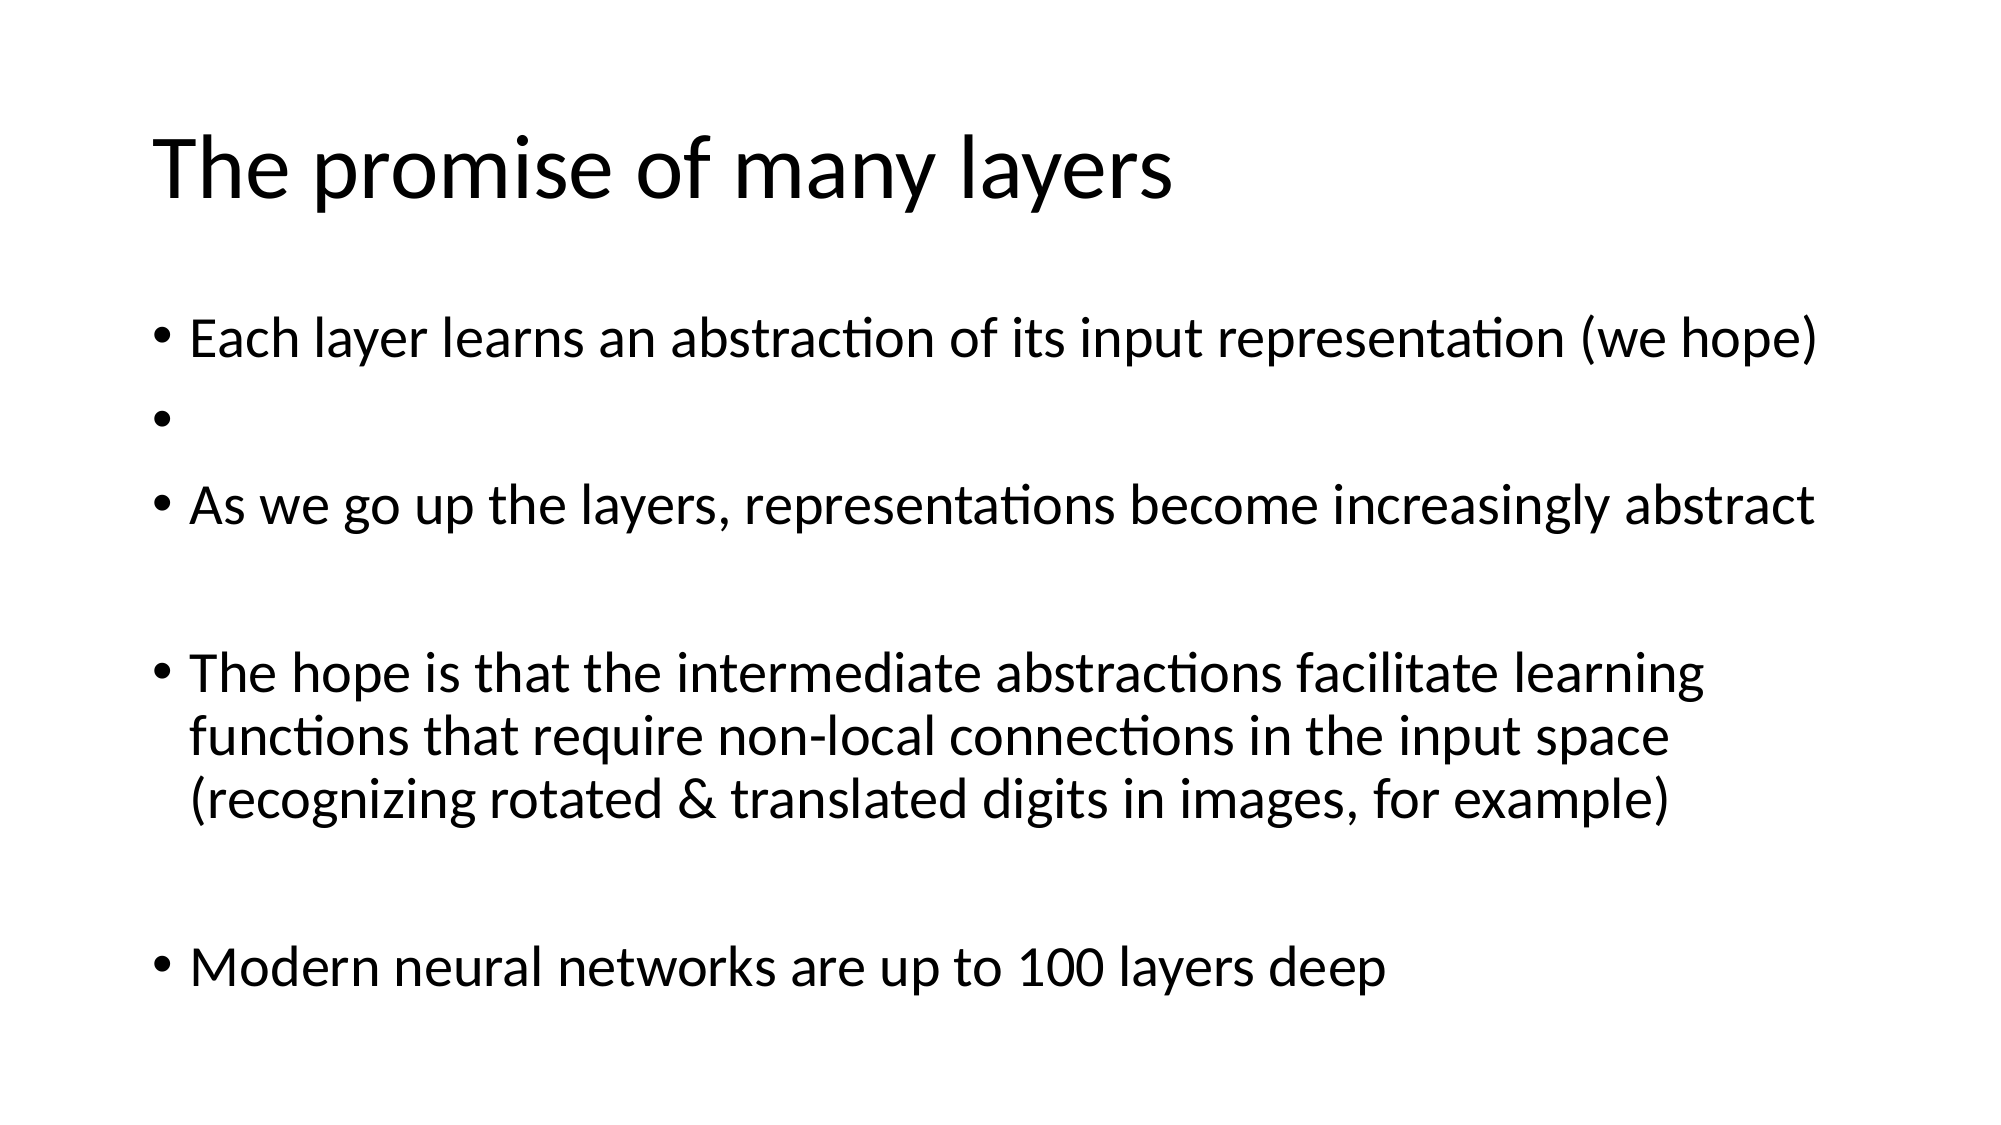

# The promise of many layers
Each layer learns an abstraction of its input representation (we hope)

As we go up the layers, representations become increasingly abstract

The hope is that the intermediate abstractions facilitate learning functions that require non-local connections in the input space (recognizing rotated & translated digits in images, for example)

Modern neural networks are up to 100 layers deep